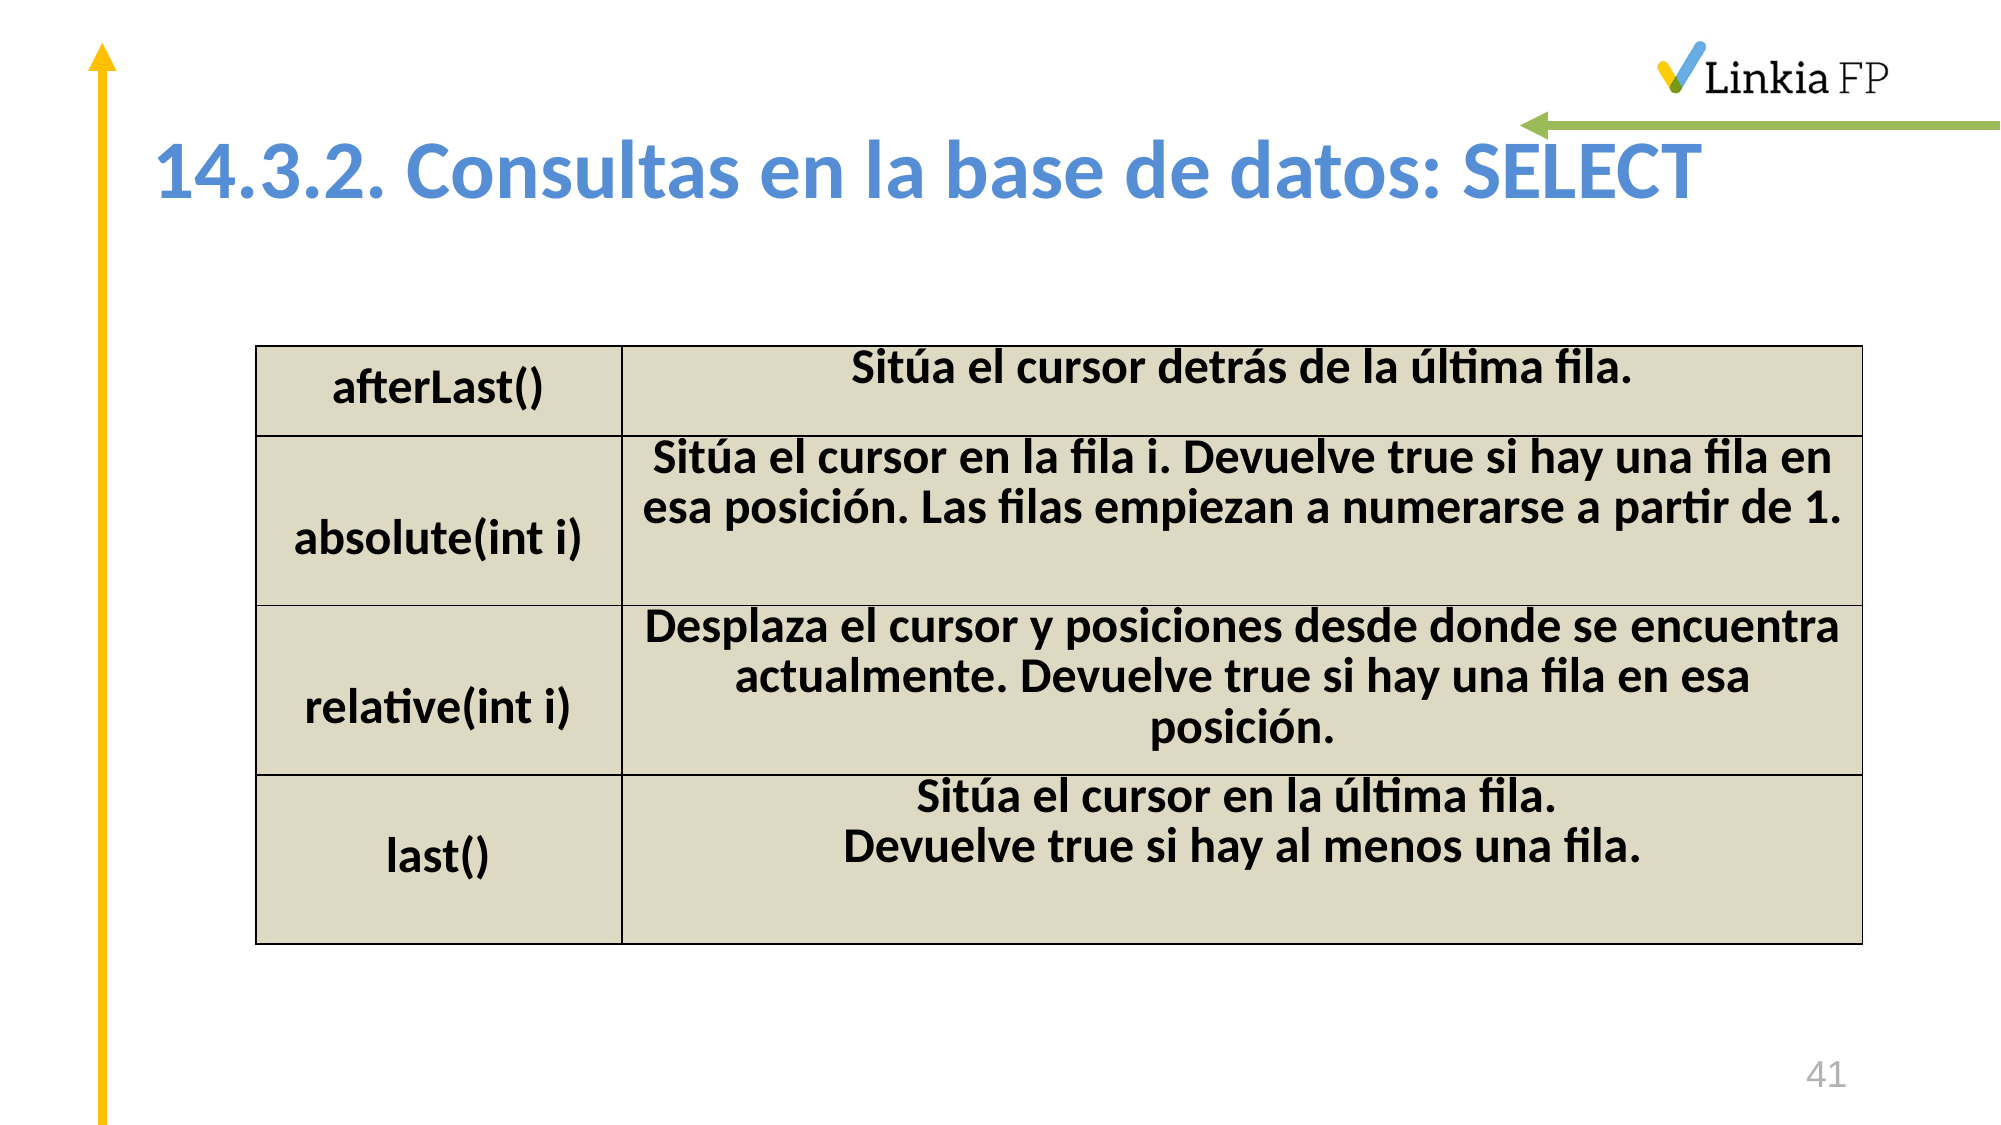

# 14.3.2. Consultas en la base de datos: SELECT
| afterLast() | Sitúa el cursor detrás de la última fila. |
| --- | --- |
| absolute(int i) | Sitúa el cursor en la fila i. Devuelve true si hay una fila en esa posición. Las filas empiezan a numerarse a partir de 1. |
| relative(int i) | Desplaza el cursor y posiciones desde donde se encuentra actualmente. Devuelve true si hay una fila en esa posición. |
| last() | Sitúa el cursor en la última fila. Devuelve true si hay al menos una fila. |
41